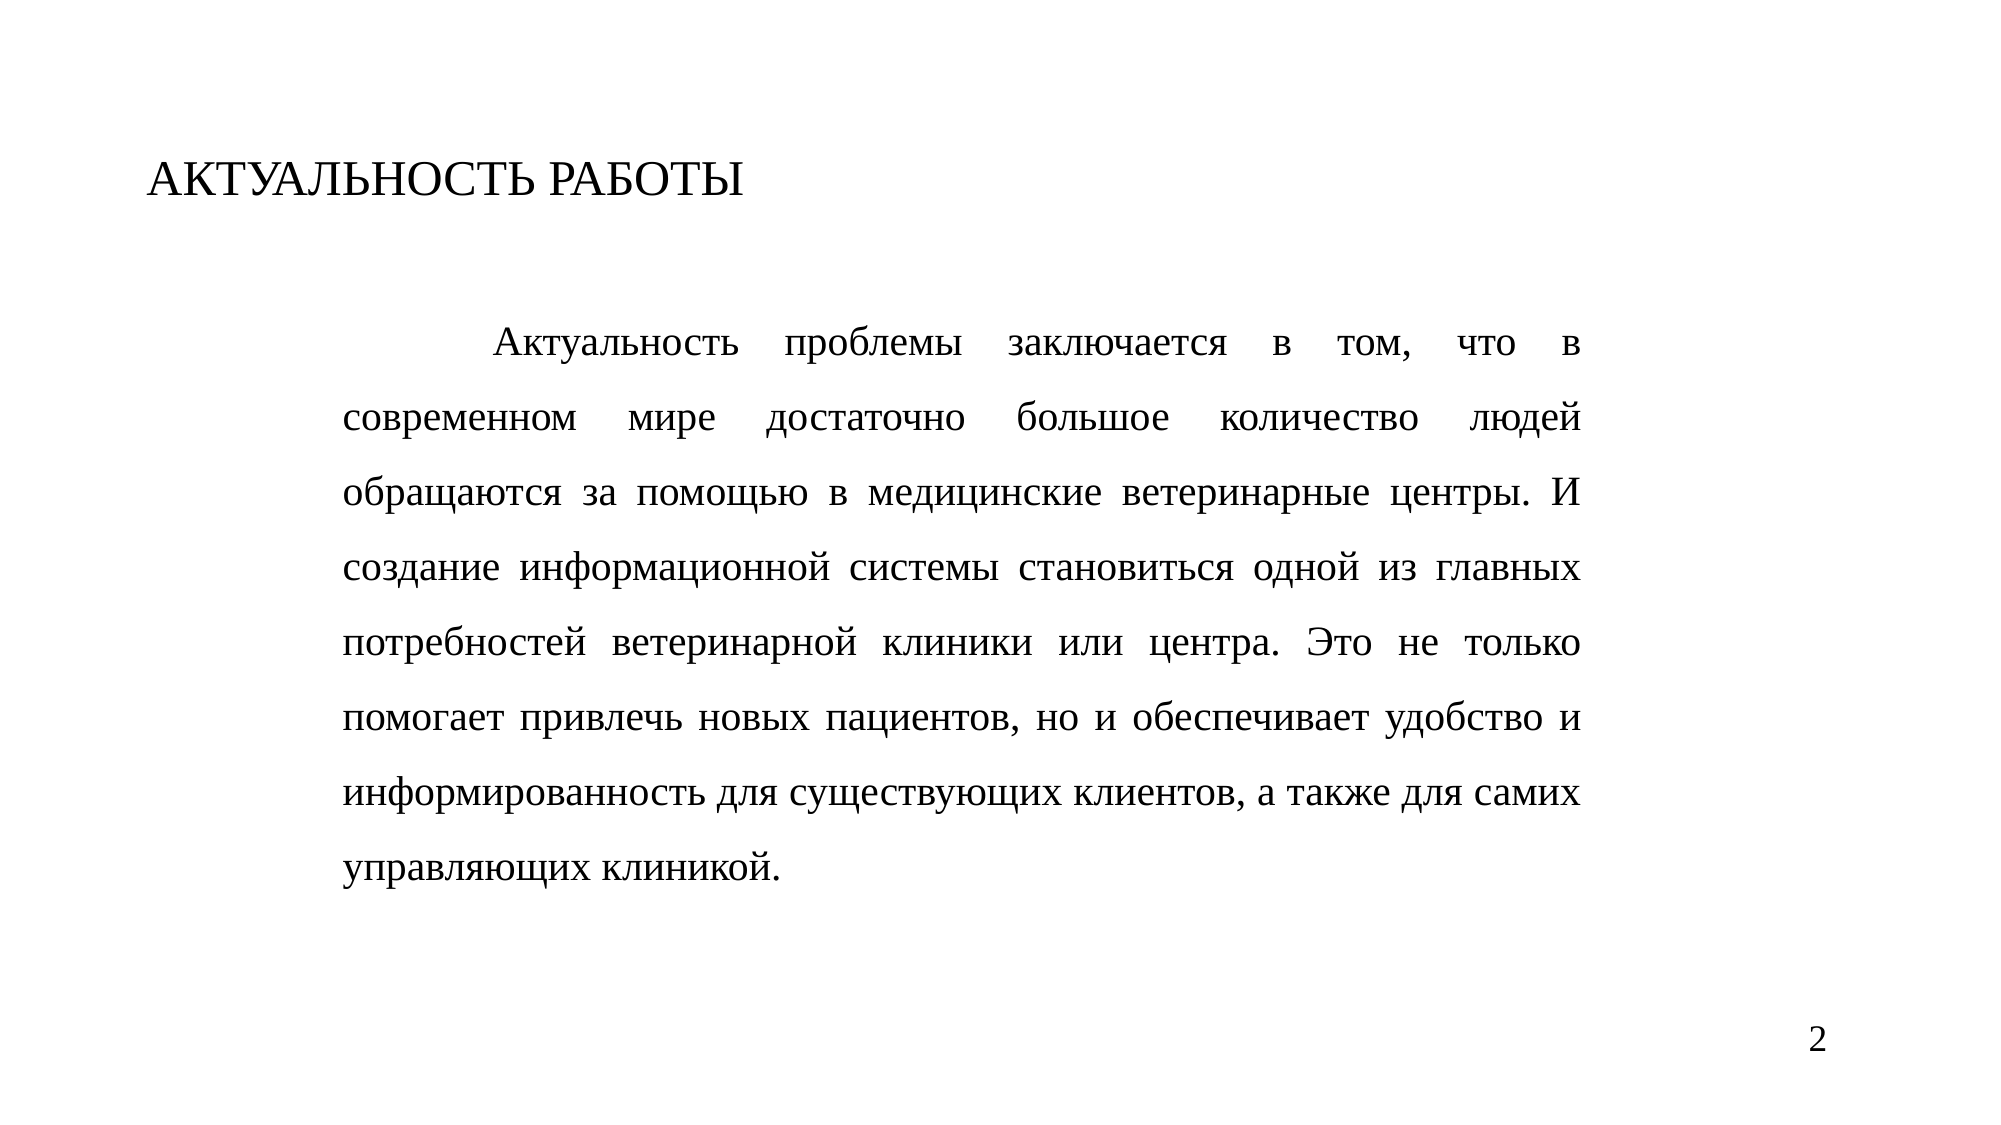

АКТУАЛЬНОСТЬ РАБОТЫ
	Актуальность проблемы заключается в том, что в современном мире достаточно большое количество людей обращаются за помощью в медицинские ветеринарные центры. И создание информационной системы становиться одной из главных потребностей ветеринарной клиники или центра. Это не только помогает привлечь новых пациентов, но и обеспечивает удобство и информированность для существующих клиентов, а также для самих управляющих клиникой.
2